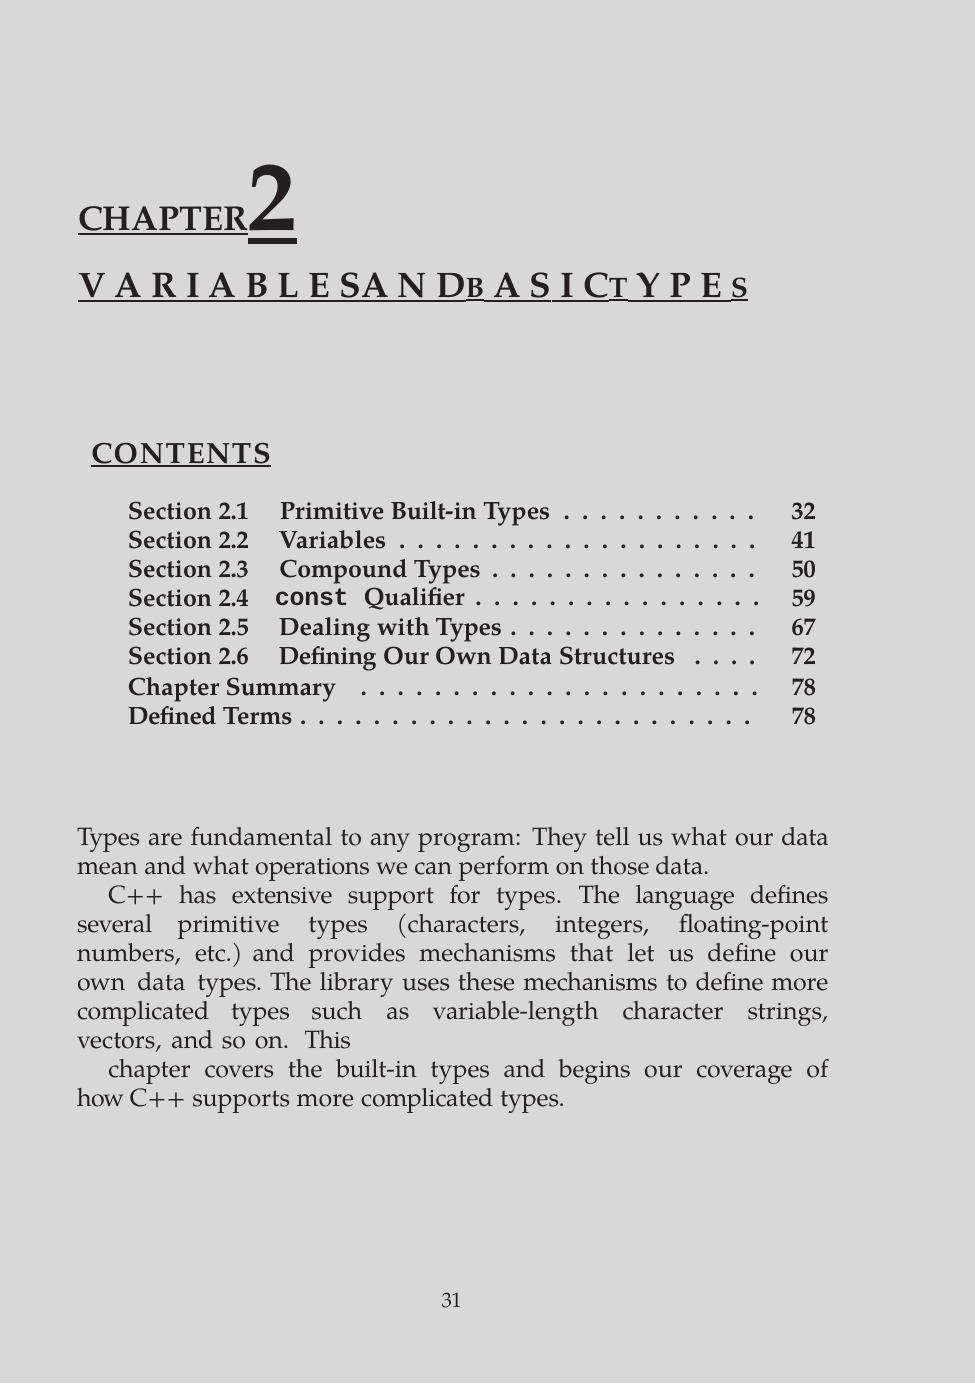

# C	H	A	P	T	E	R	2
V A R I A B L E S	A N D	B A S I C	T Y P E S
Contents
| Section 2.1 | Primitive Built-in Types . . . . . . . . . . . | 32 |
| --- | --- | --- |
| Section 2.2 | Variables . . . . . . . . . . . . . . . . . . . . | 41 |
| Section 2.3 | Compound Types . . . . . . . . . . . . . . . | 50 |
| Section 2.4 | const Qualifier . . . . . . . . . . . . . . . . | 59 |
| Section 2.5 | Dealing with Types . . . . . . . . . . . . . . | 67 |
| Section 2.6 | Defining Our Own Data Structures . . . . | 72 |
Chapter Summary	. . . . . . . . . . . . . . . . . . . . . .	78
Defined Terms . . . . . . . . . . . . . . . . . . . . . . . . .	78
Types are fundamental to any program: They tell us what our data mean and what operations we can perform on those data.
C++ has extensive support for types. The language defines several primitive types (characters, integers, floating-point numbers, etc.) and provides mechanisms that let us define our own data types. The library uses these mechanisms to define more complicated types such as variable-length character strings, vectors, and so on. This
chapter covers the built-in types and begins our coverage of how C++ supports more complicated types.
31